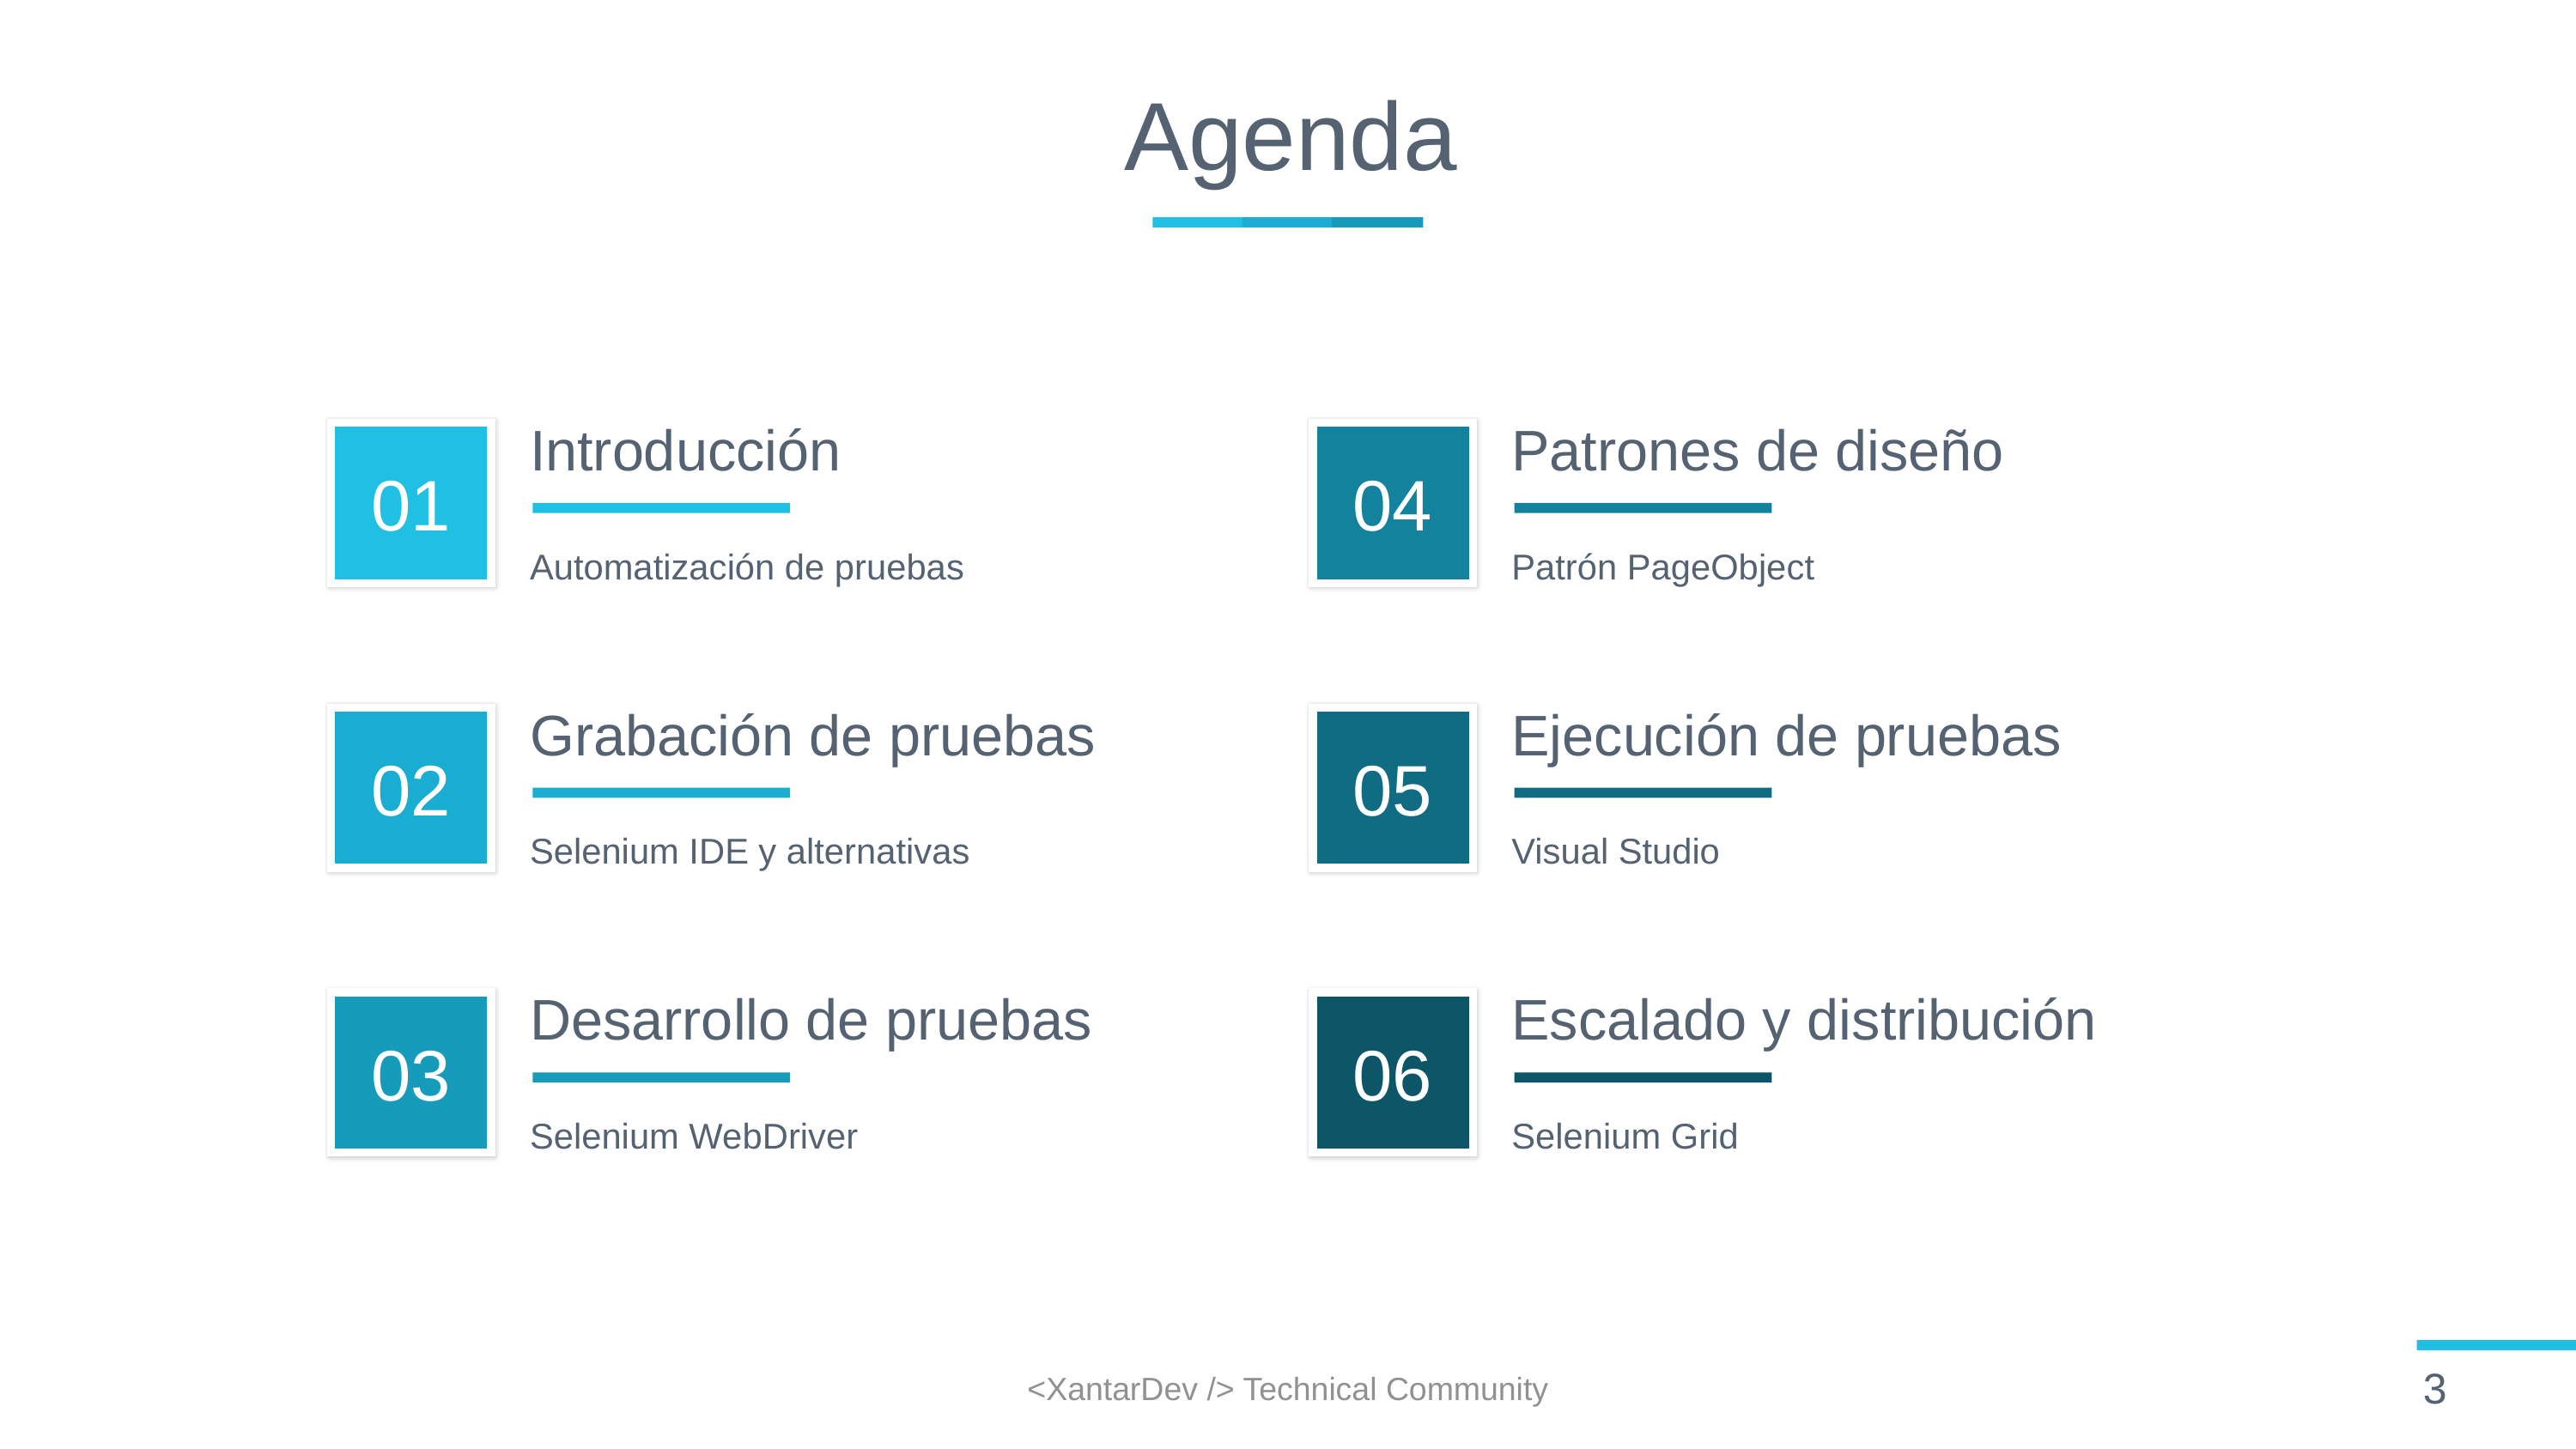

# Agenda
Introducción
Patrones de diseño
Automatización de pruebas
Patrón PageObject
Grabación de pruebas
Ejecución de pruebas
Selenium IDE y alternativas
Visual Studio
Desarrollo de pruebas
Escalado y distribución
Selenium WebDriver
Selenium Grid
<XantarDev /> Technical Community
3